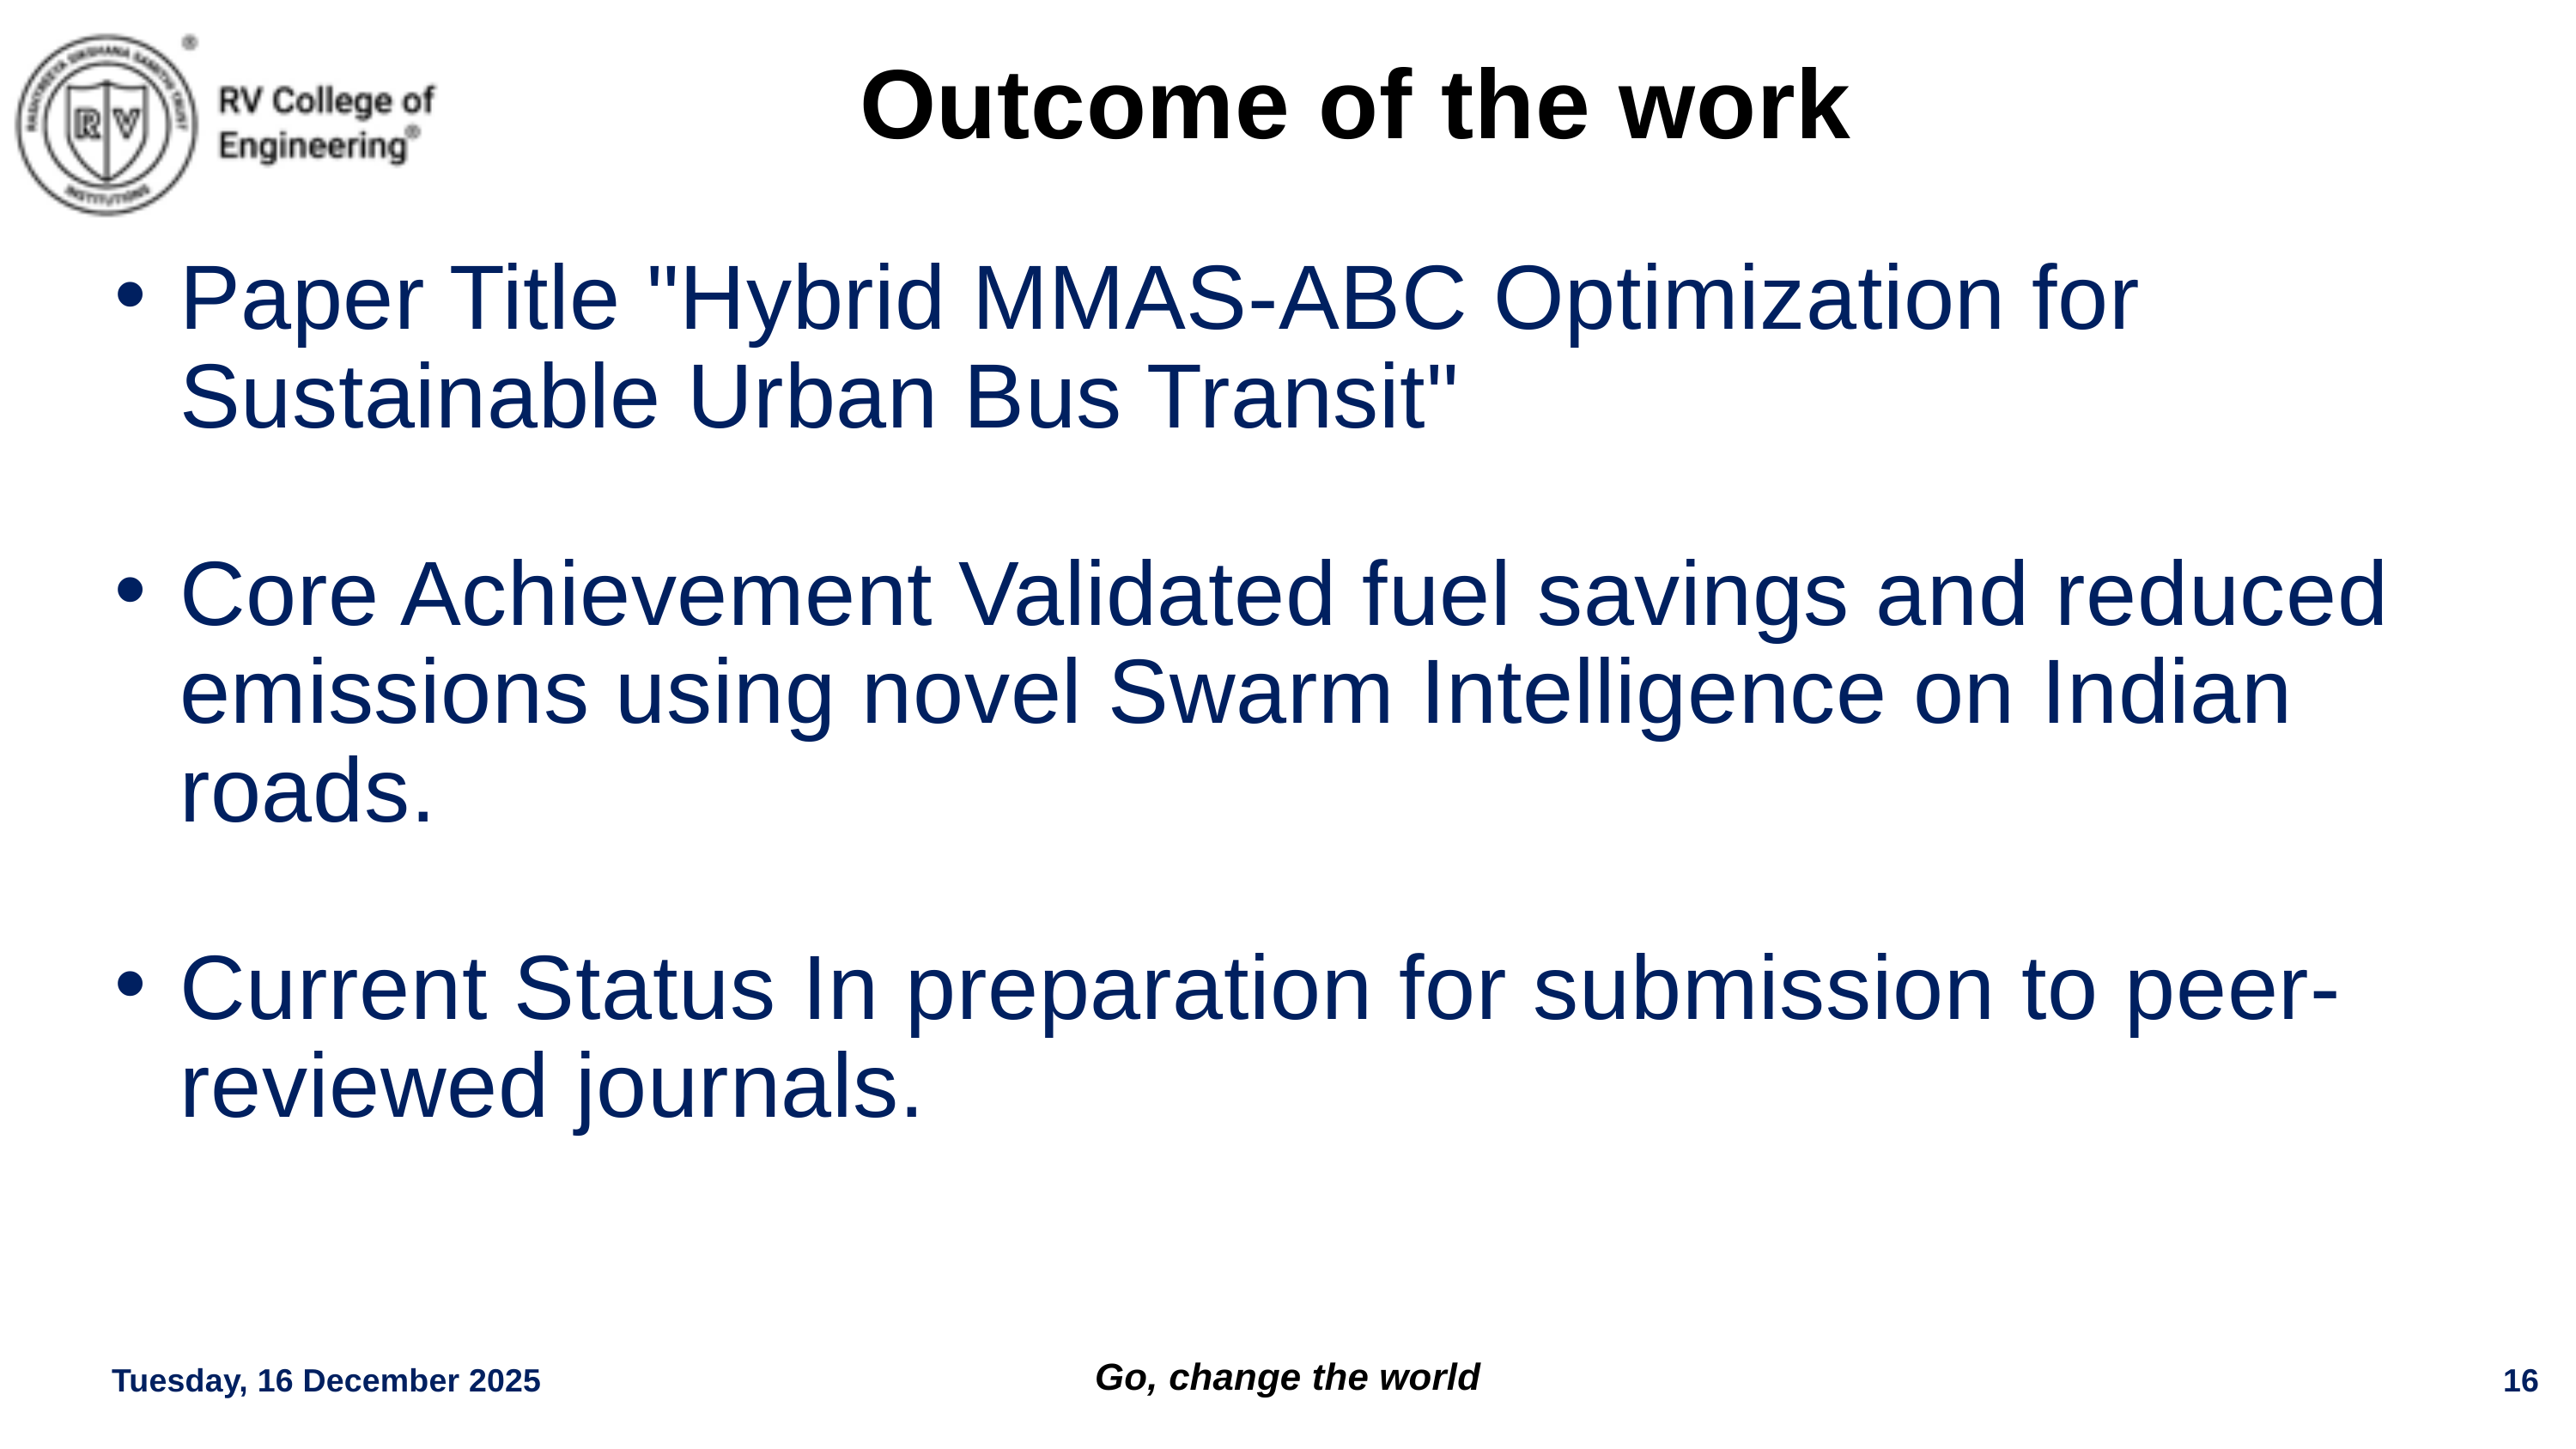

Outcome of the work
Paper Title "Hybrid MMAS-ABC Optimization for Sustainable Urban Bus Transit"

Core Achievement Validated fuel savings and reduced emissions using novel Swarm Intelligence on Indian roads.

Current Status In preparation for submission to peer-reviewed journals.

Tuesday, 16 December 2025

16
Go, change the world